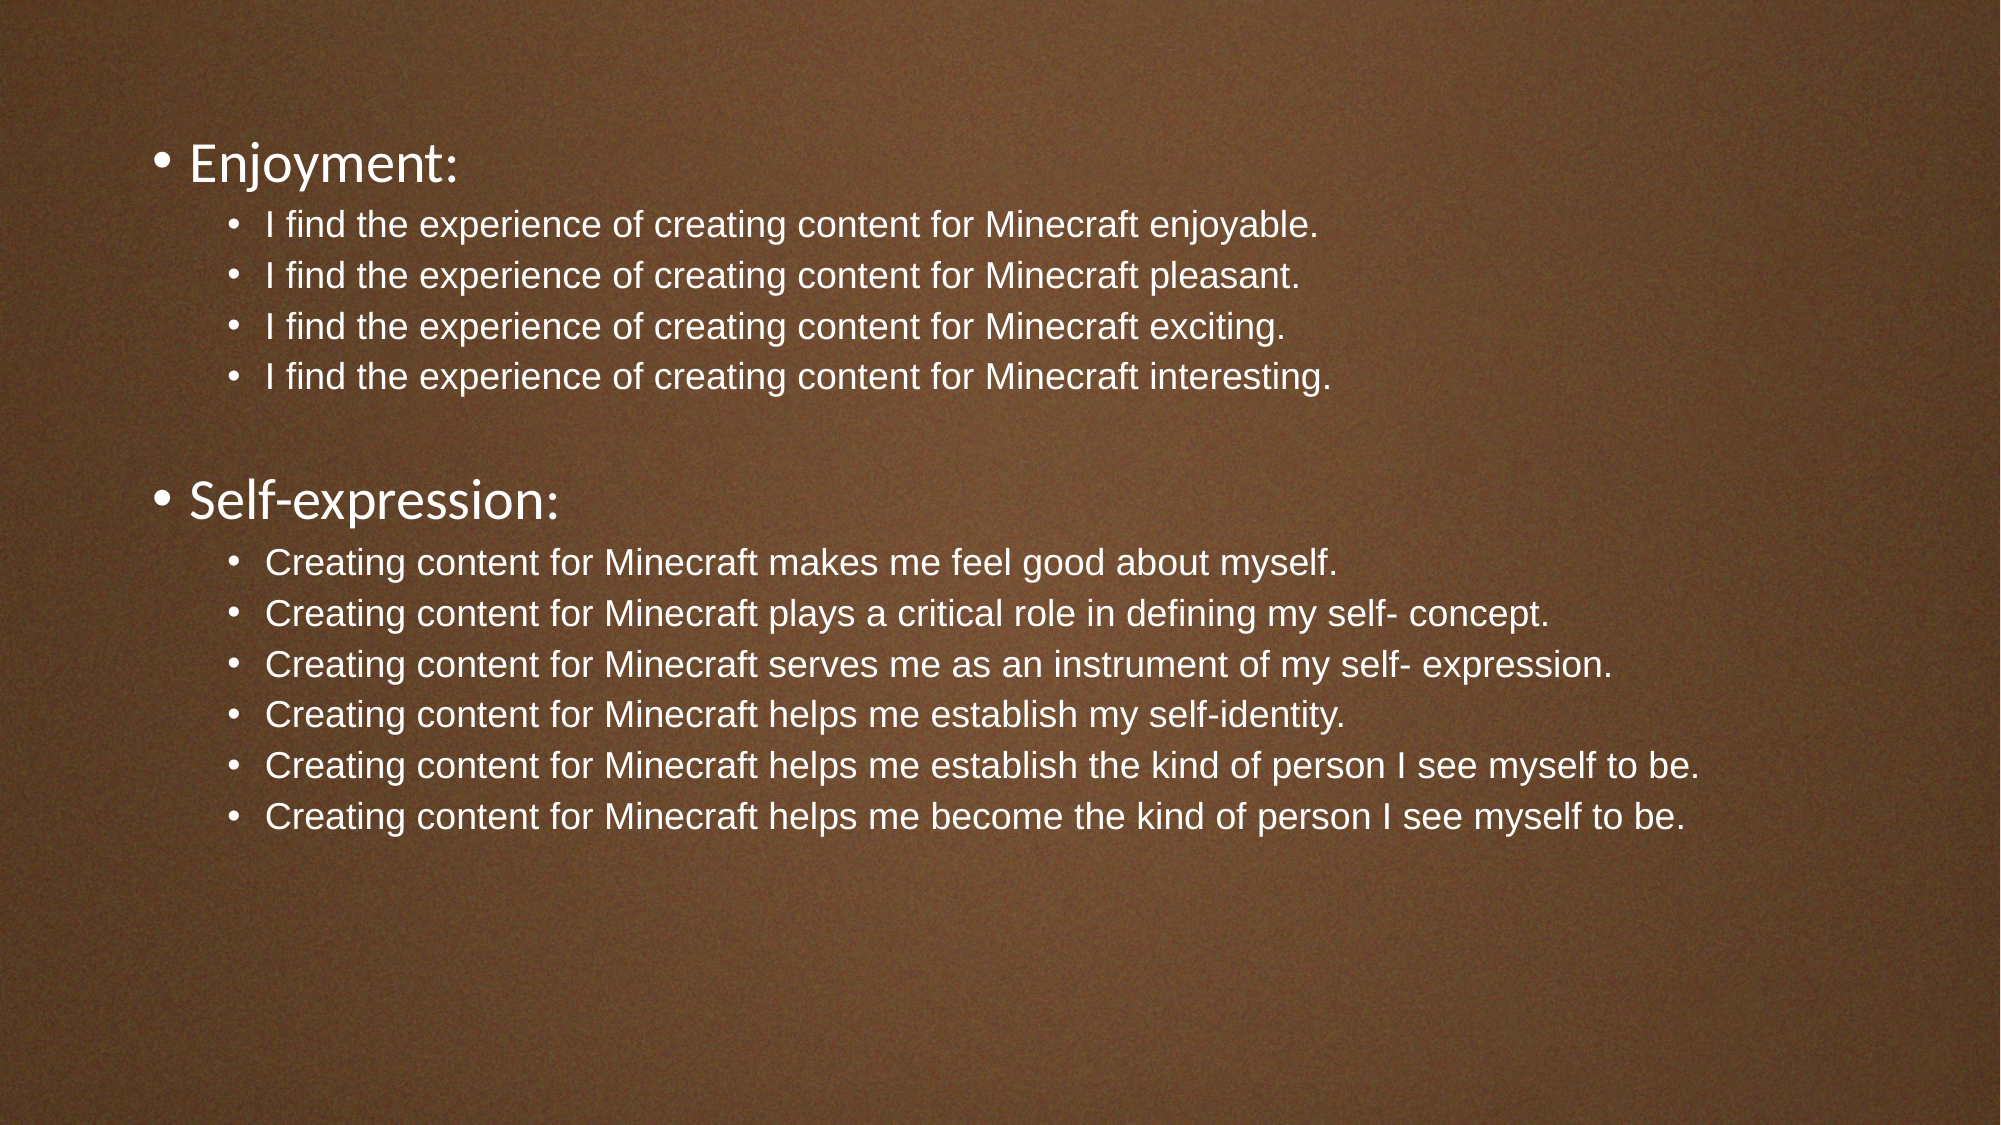

Enjoyment:
I find the experience of creating content for Minecraft enjoyable.
I find the experience of creating content for Minecraft pleasant.
I find the experience of creating content for Minecraft exciting.
I find the experience of creating content for Minecraft interesting.

Self-expression:
Creating content for Minecraft makes me feel good about myself.
Creating content for Minecraft plays a critical role in defining my self- concept.
Creating content for Minecraft serves me as an instrument of my self- expression.
Creating content for Minecraft helps me establish my self-identity.
Creating content for Minecraft helps me establish the kind of person I see myself to be.
Creating content for Minecraft helps me become the kind of person I see myself to be.